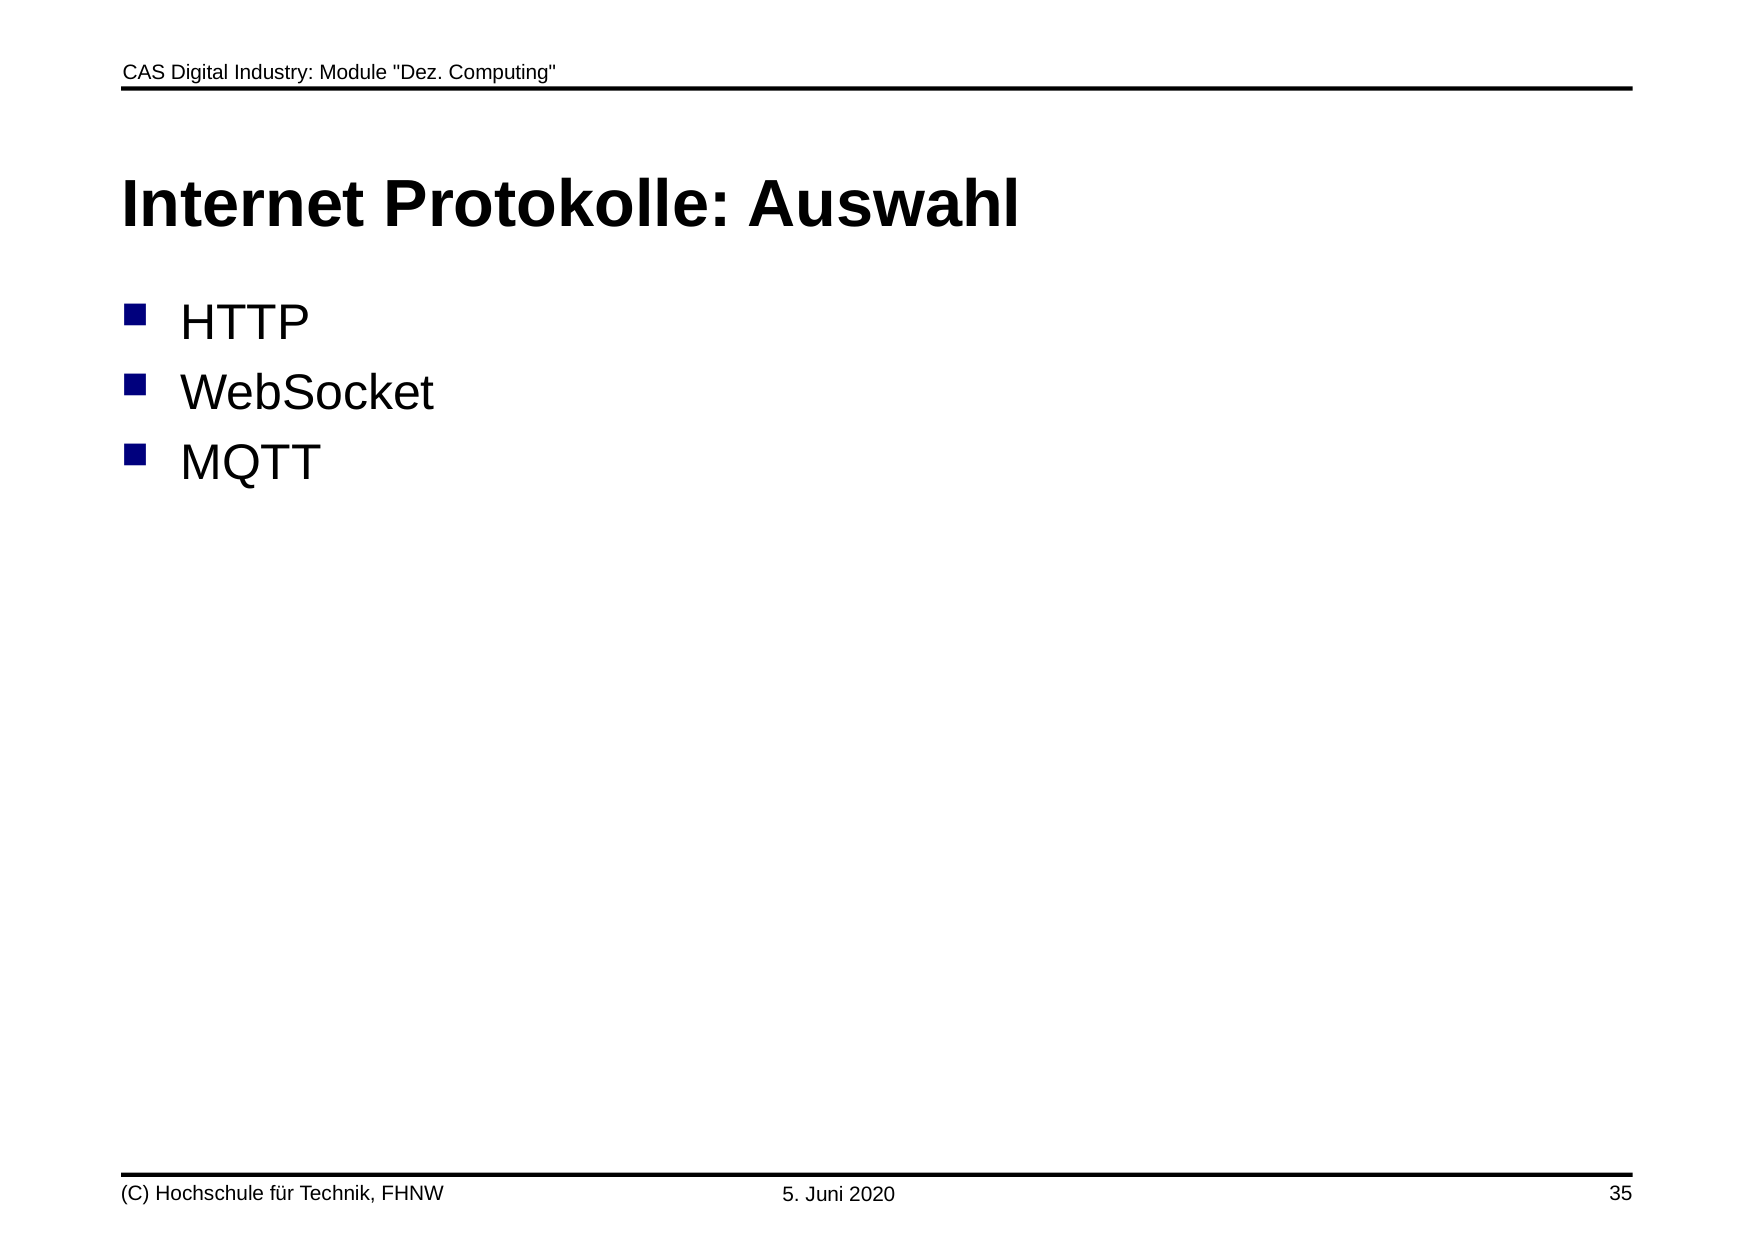

# Internet Protokolle: Auswahl
HTTP
WebSocket
MQTT
(C) Hochschule für Technik, FHNW
5. Juni 2020
35